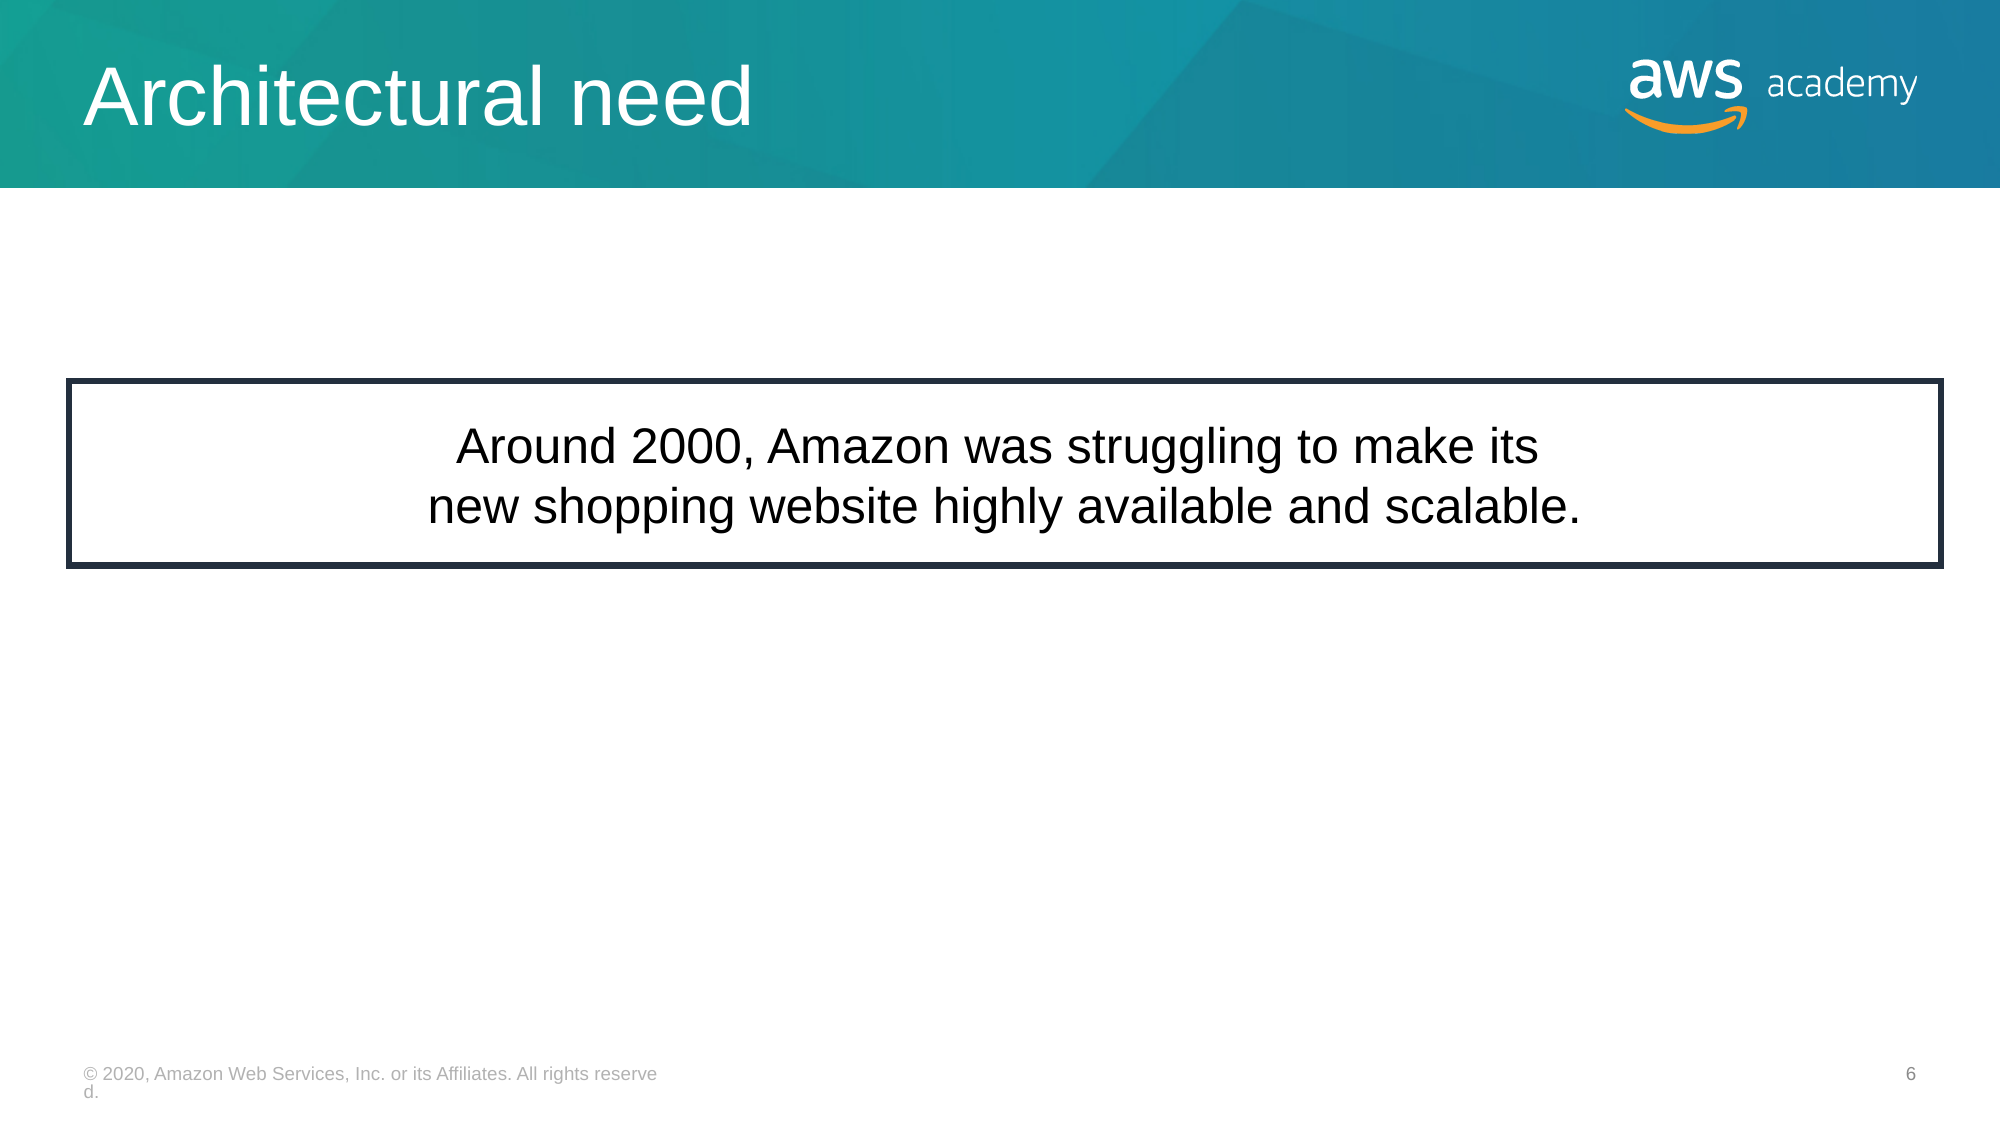

# Architectural need
Around 2000, Amazon was struggling to make its
new shopping website highly available and scalable.
© 2020, Amazon Web Services, Inc. or its Affiliates. All rights reserved.
6